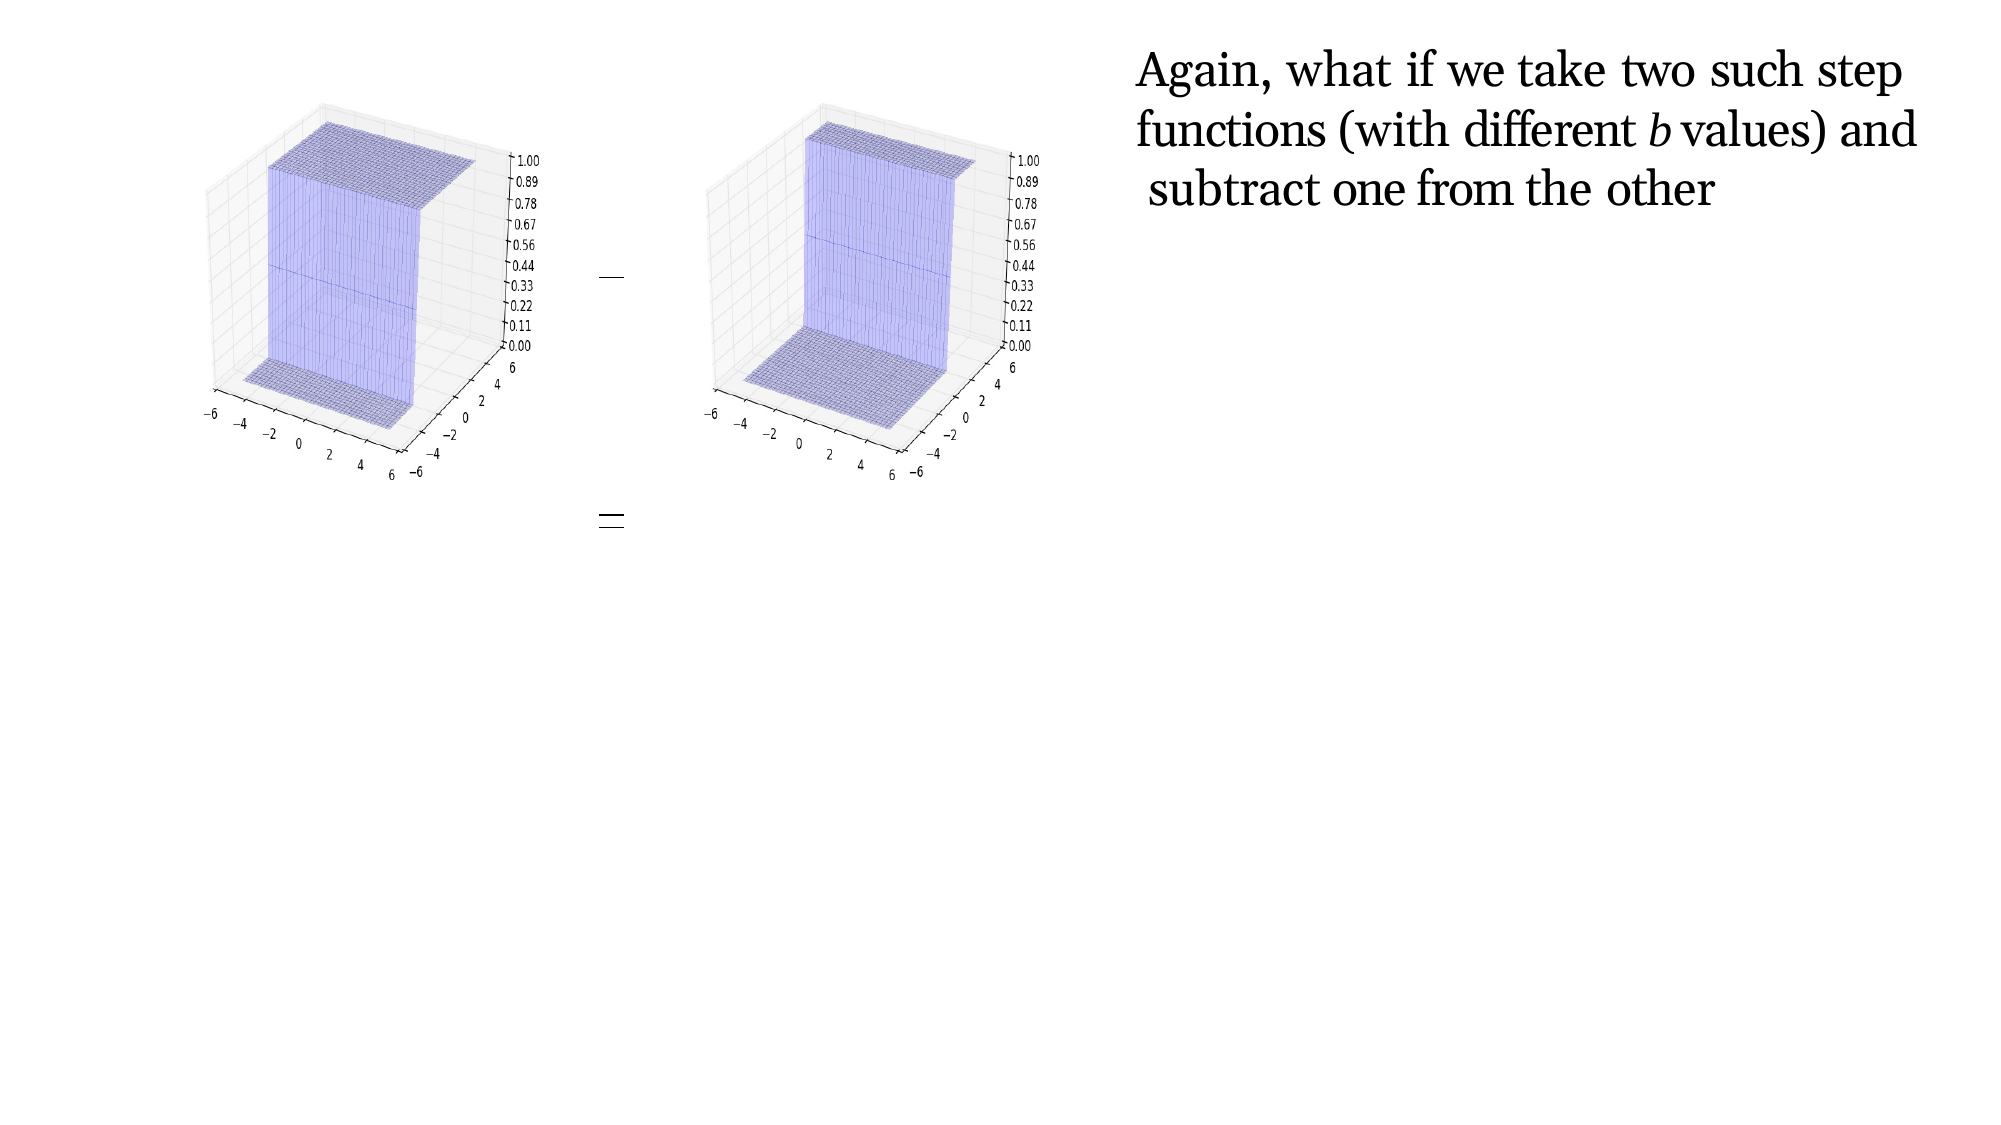

Again, what if we take two such step  functions (with different b values) and  subtract one from the other

Mitesh M. Khapra